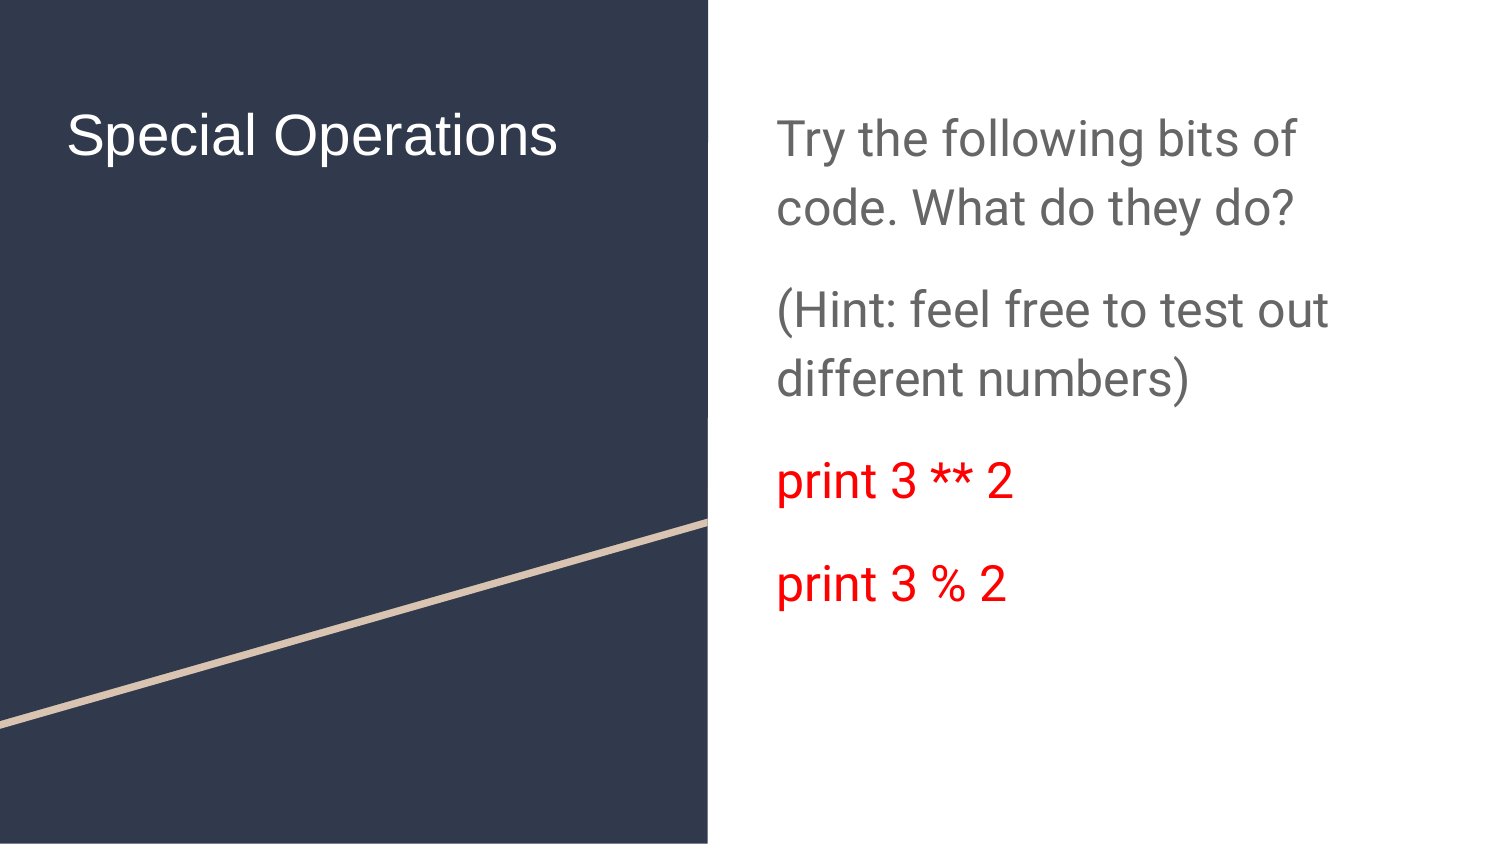

# Special Operations
Try the following bits of code. What do they do?
(Hint: feel free to test out different numbers)
print 3 ** 2
print 3 % 2